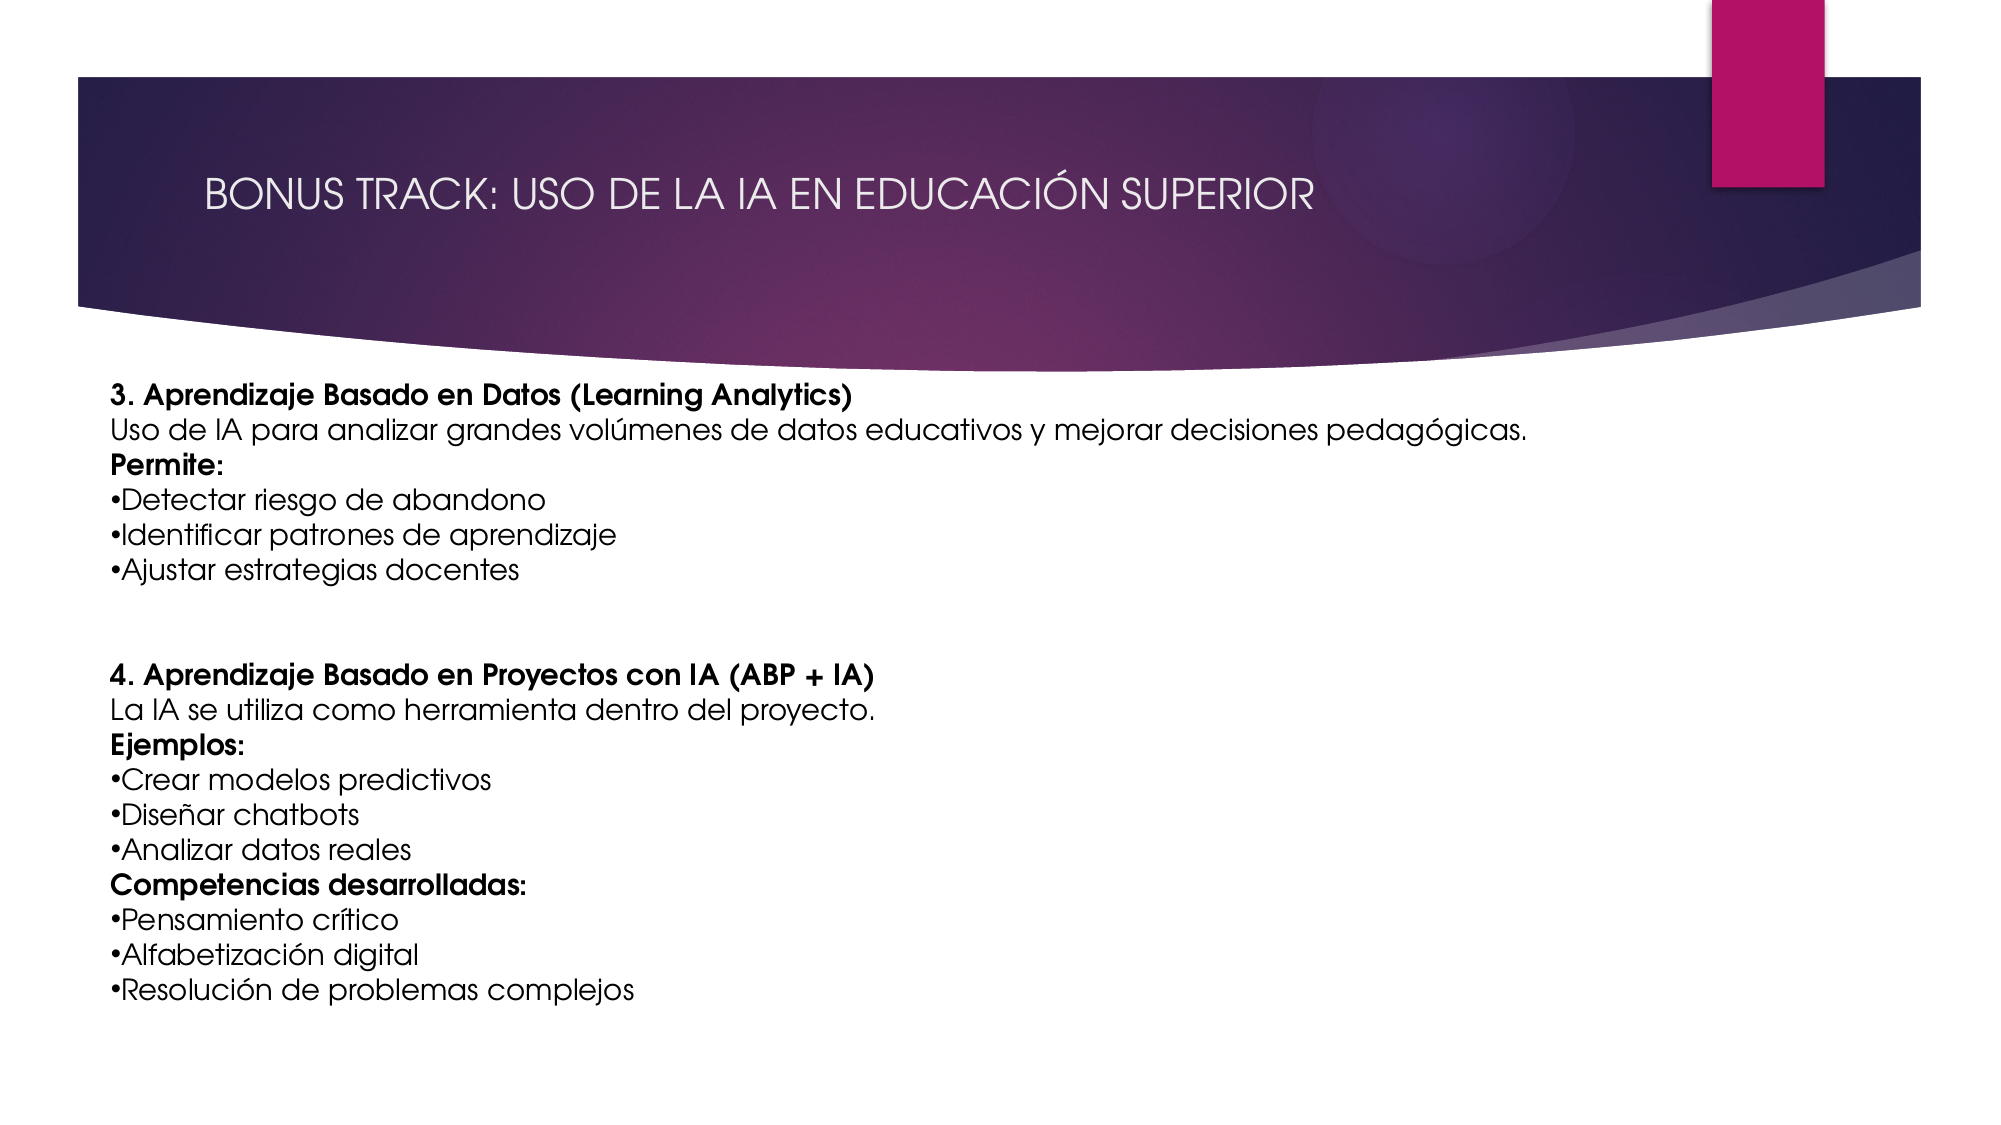

# BONUS TRACK: USO DE LA IA EN EDUCACIÓN SUPERIOR

3. Aprendizaje Basado en Datos (Learning Analytics)
Uso de IA para analizar grandes volúmenes de datos educativos y mejorar decisiones pedagógicas.
Permite:
Detectar riesgo de abandono
Identificar patrones de aprendizaje
Ajustar estrategias docentes

4. Aprendizaje Basado en Proyectos con IA (ABP + IA)
La IA se utiliza como herramienta dentro del proyecto.
Ejemplos:
Crear modelos predictivos
Diseñar chatbots
Analizar datos reales
Competencias desarrolladas:
Pensamiento crítico
Alfabetización digital
Resolución de problemas complejos